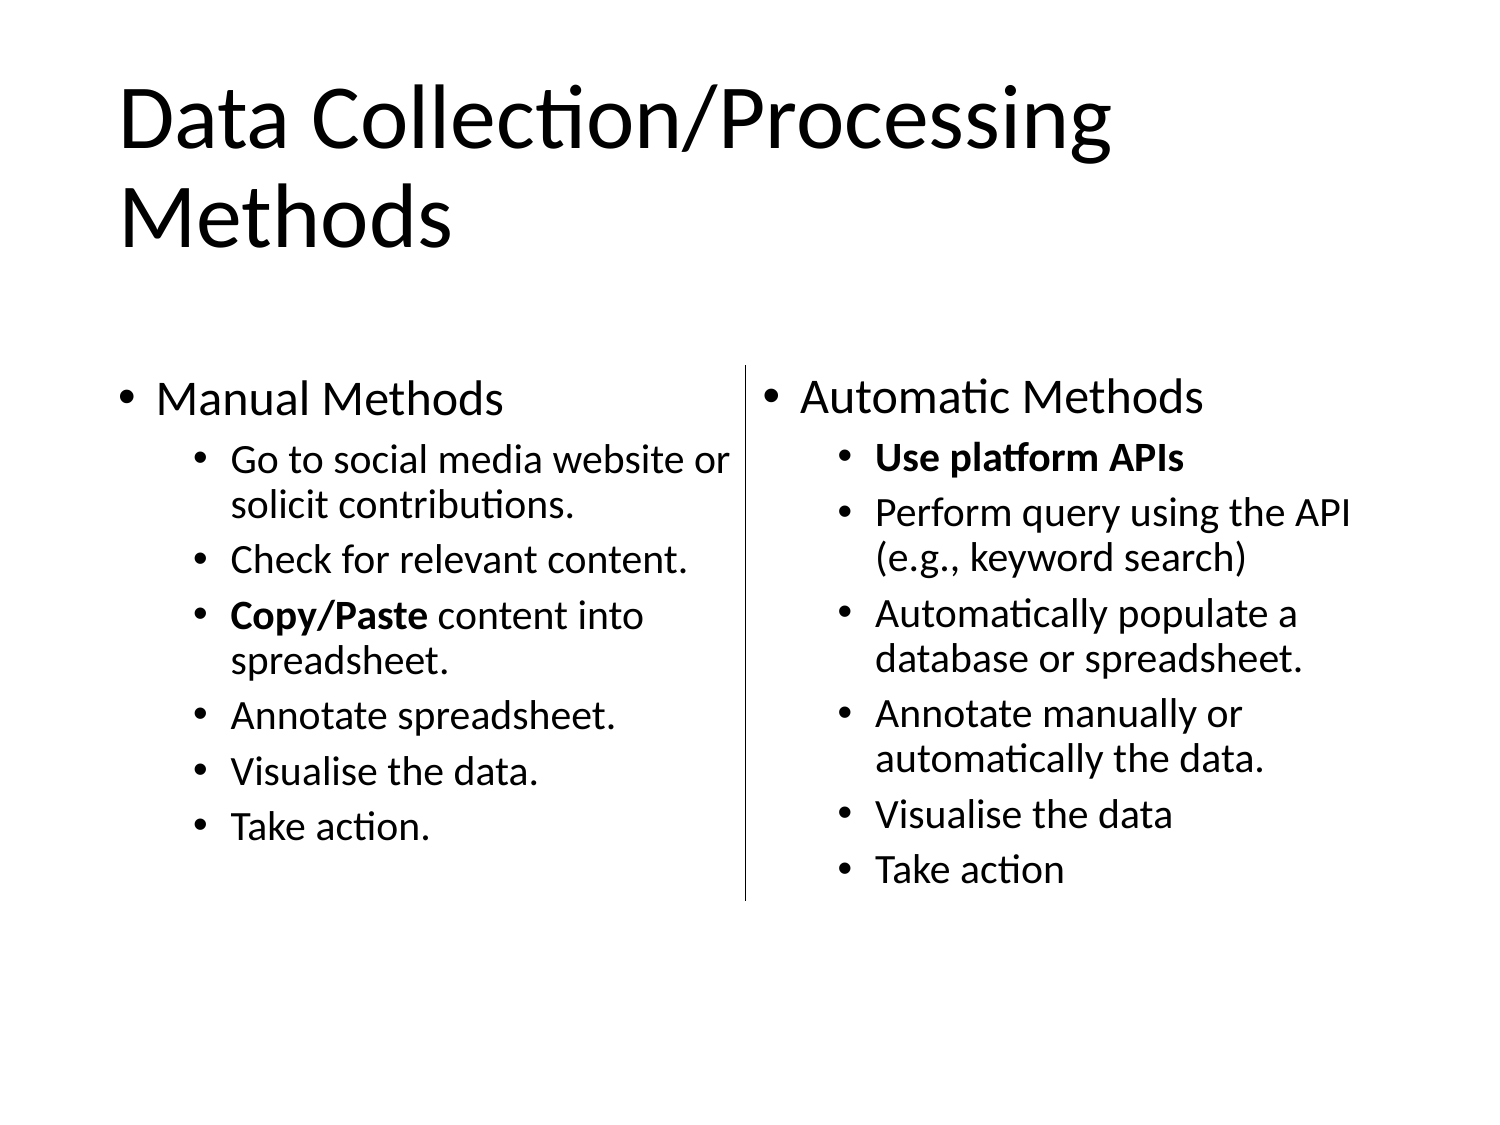

# Data Collection/Processing Methods
Manual Methods
Go to social media website or solicit contributions.
Check for relevant content.
Copy/Paste content into spreadsheet.
Annotate spreadsheet.
Visualise the data.
Take action.
Automatic Methods
Use platform APIs
Perform query using the API (e.g., keyword search)
Automatically populate a database or spreadsheet.
Annotate manually or automatically the data.
Visualise the data
Take action